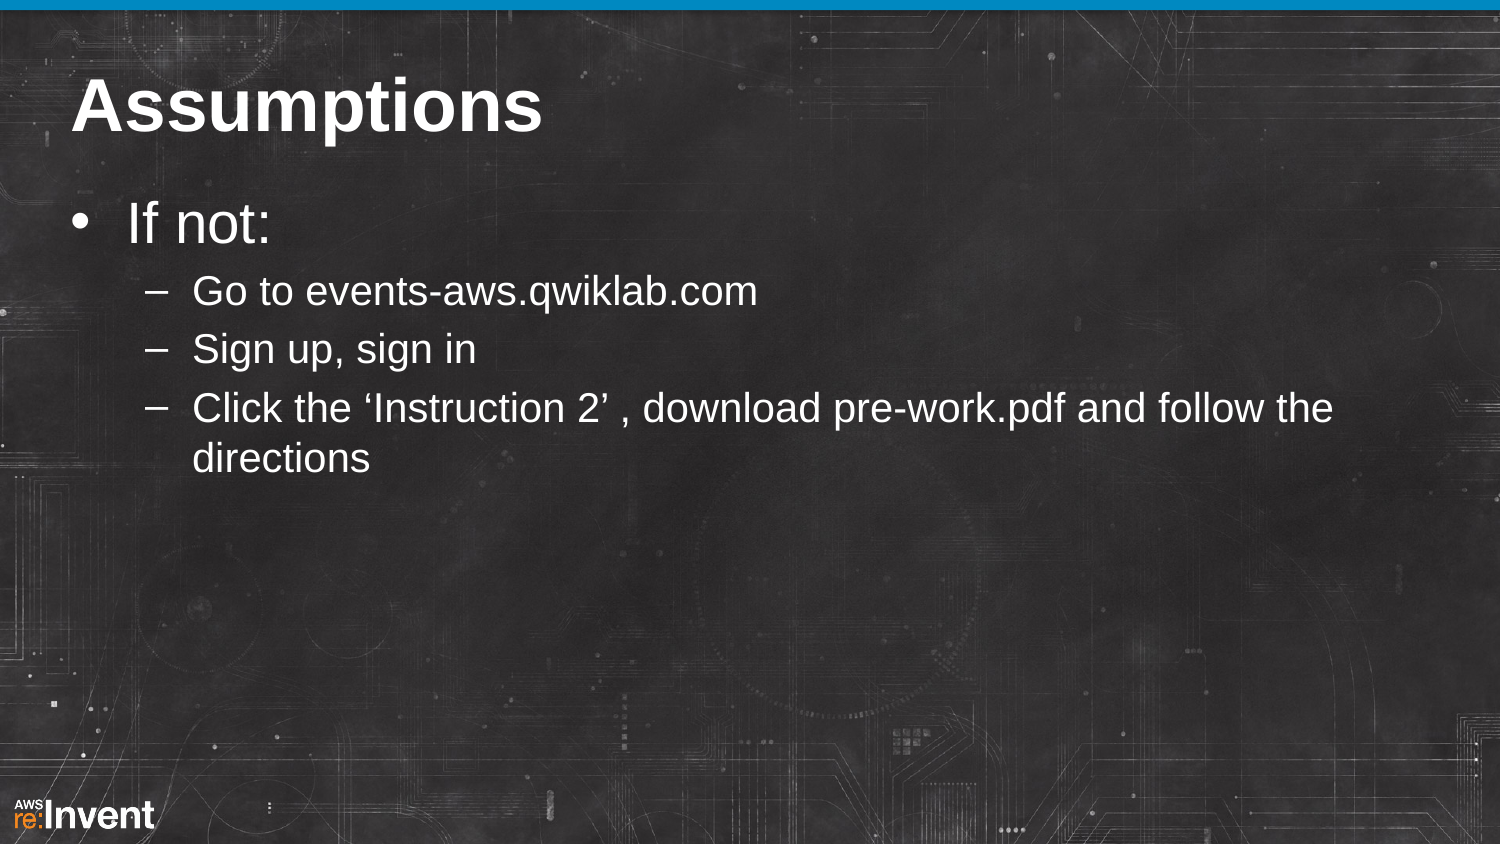

# Assumptions
If not:
Go to events-aws.qwiklab.com
Sign up, sign in
Click the ‘Instruction 2’ , download pre-work.pdf and follow the directions